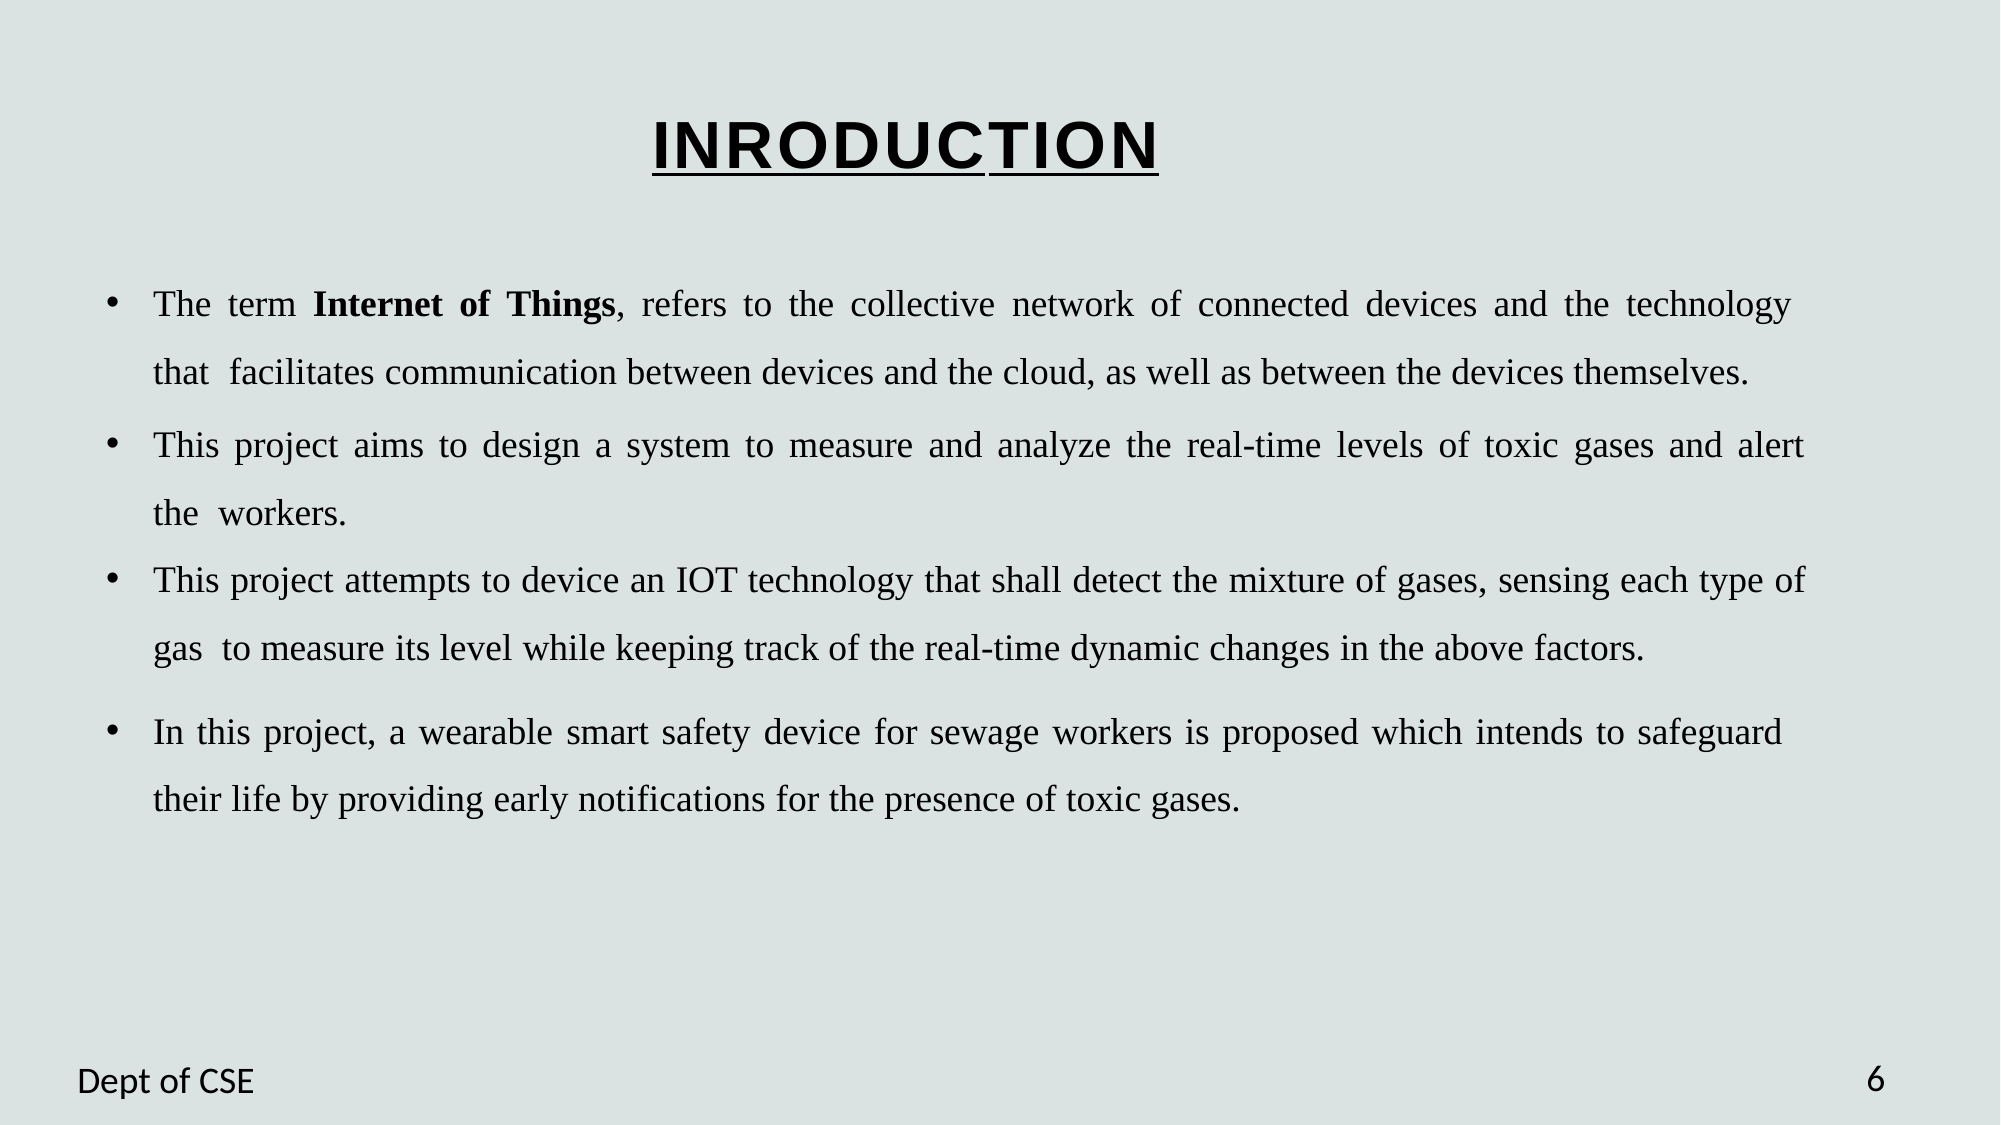

# INRODUCTION
The term Internet of Things, refers to the collective network of connected devices and the technology that  facilitates communication between devices and the cloud, as well as between the devices themselves.
This project aims to design a system to measure and analyze the real-time levels of toxic gases and alert the  workers.
This project attempts to device an IOT technology that shall detect the mixture of gases, sensing each type of gas  to measure its level while keeping track of the real-time dynamic changes in the above factors.
In this project, a wearable smart safety device for sewage workers is proposed which intends to safeguard their life by providing early notifications for the presence of toxic gases.
6
Dept of CSE